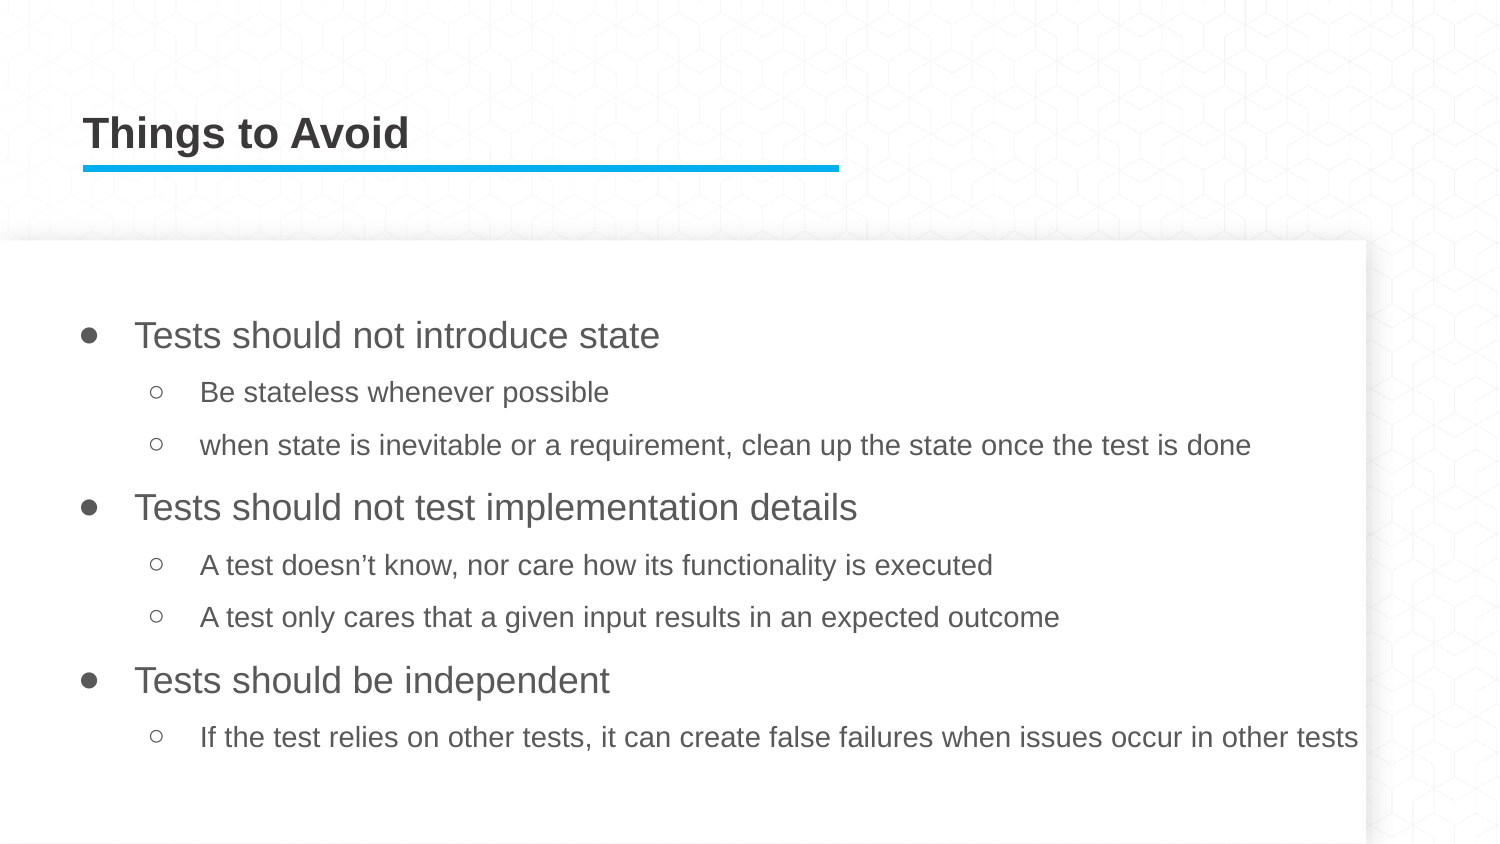

Things to Avoid
Tests should not introduce state
Be stateless whenever possible
when state is inevitable or a requirement, clean up the state once the test is done
Tests should not test implementation details
A test doesn’t know, nor care how its functionality is executed
A test only cares that a given input results in an expected outcome
Tests should be independent
If the test relies on other tests, it can create false failures when issues occur in other tests